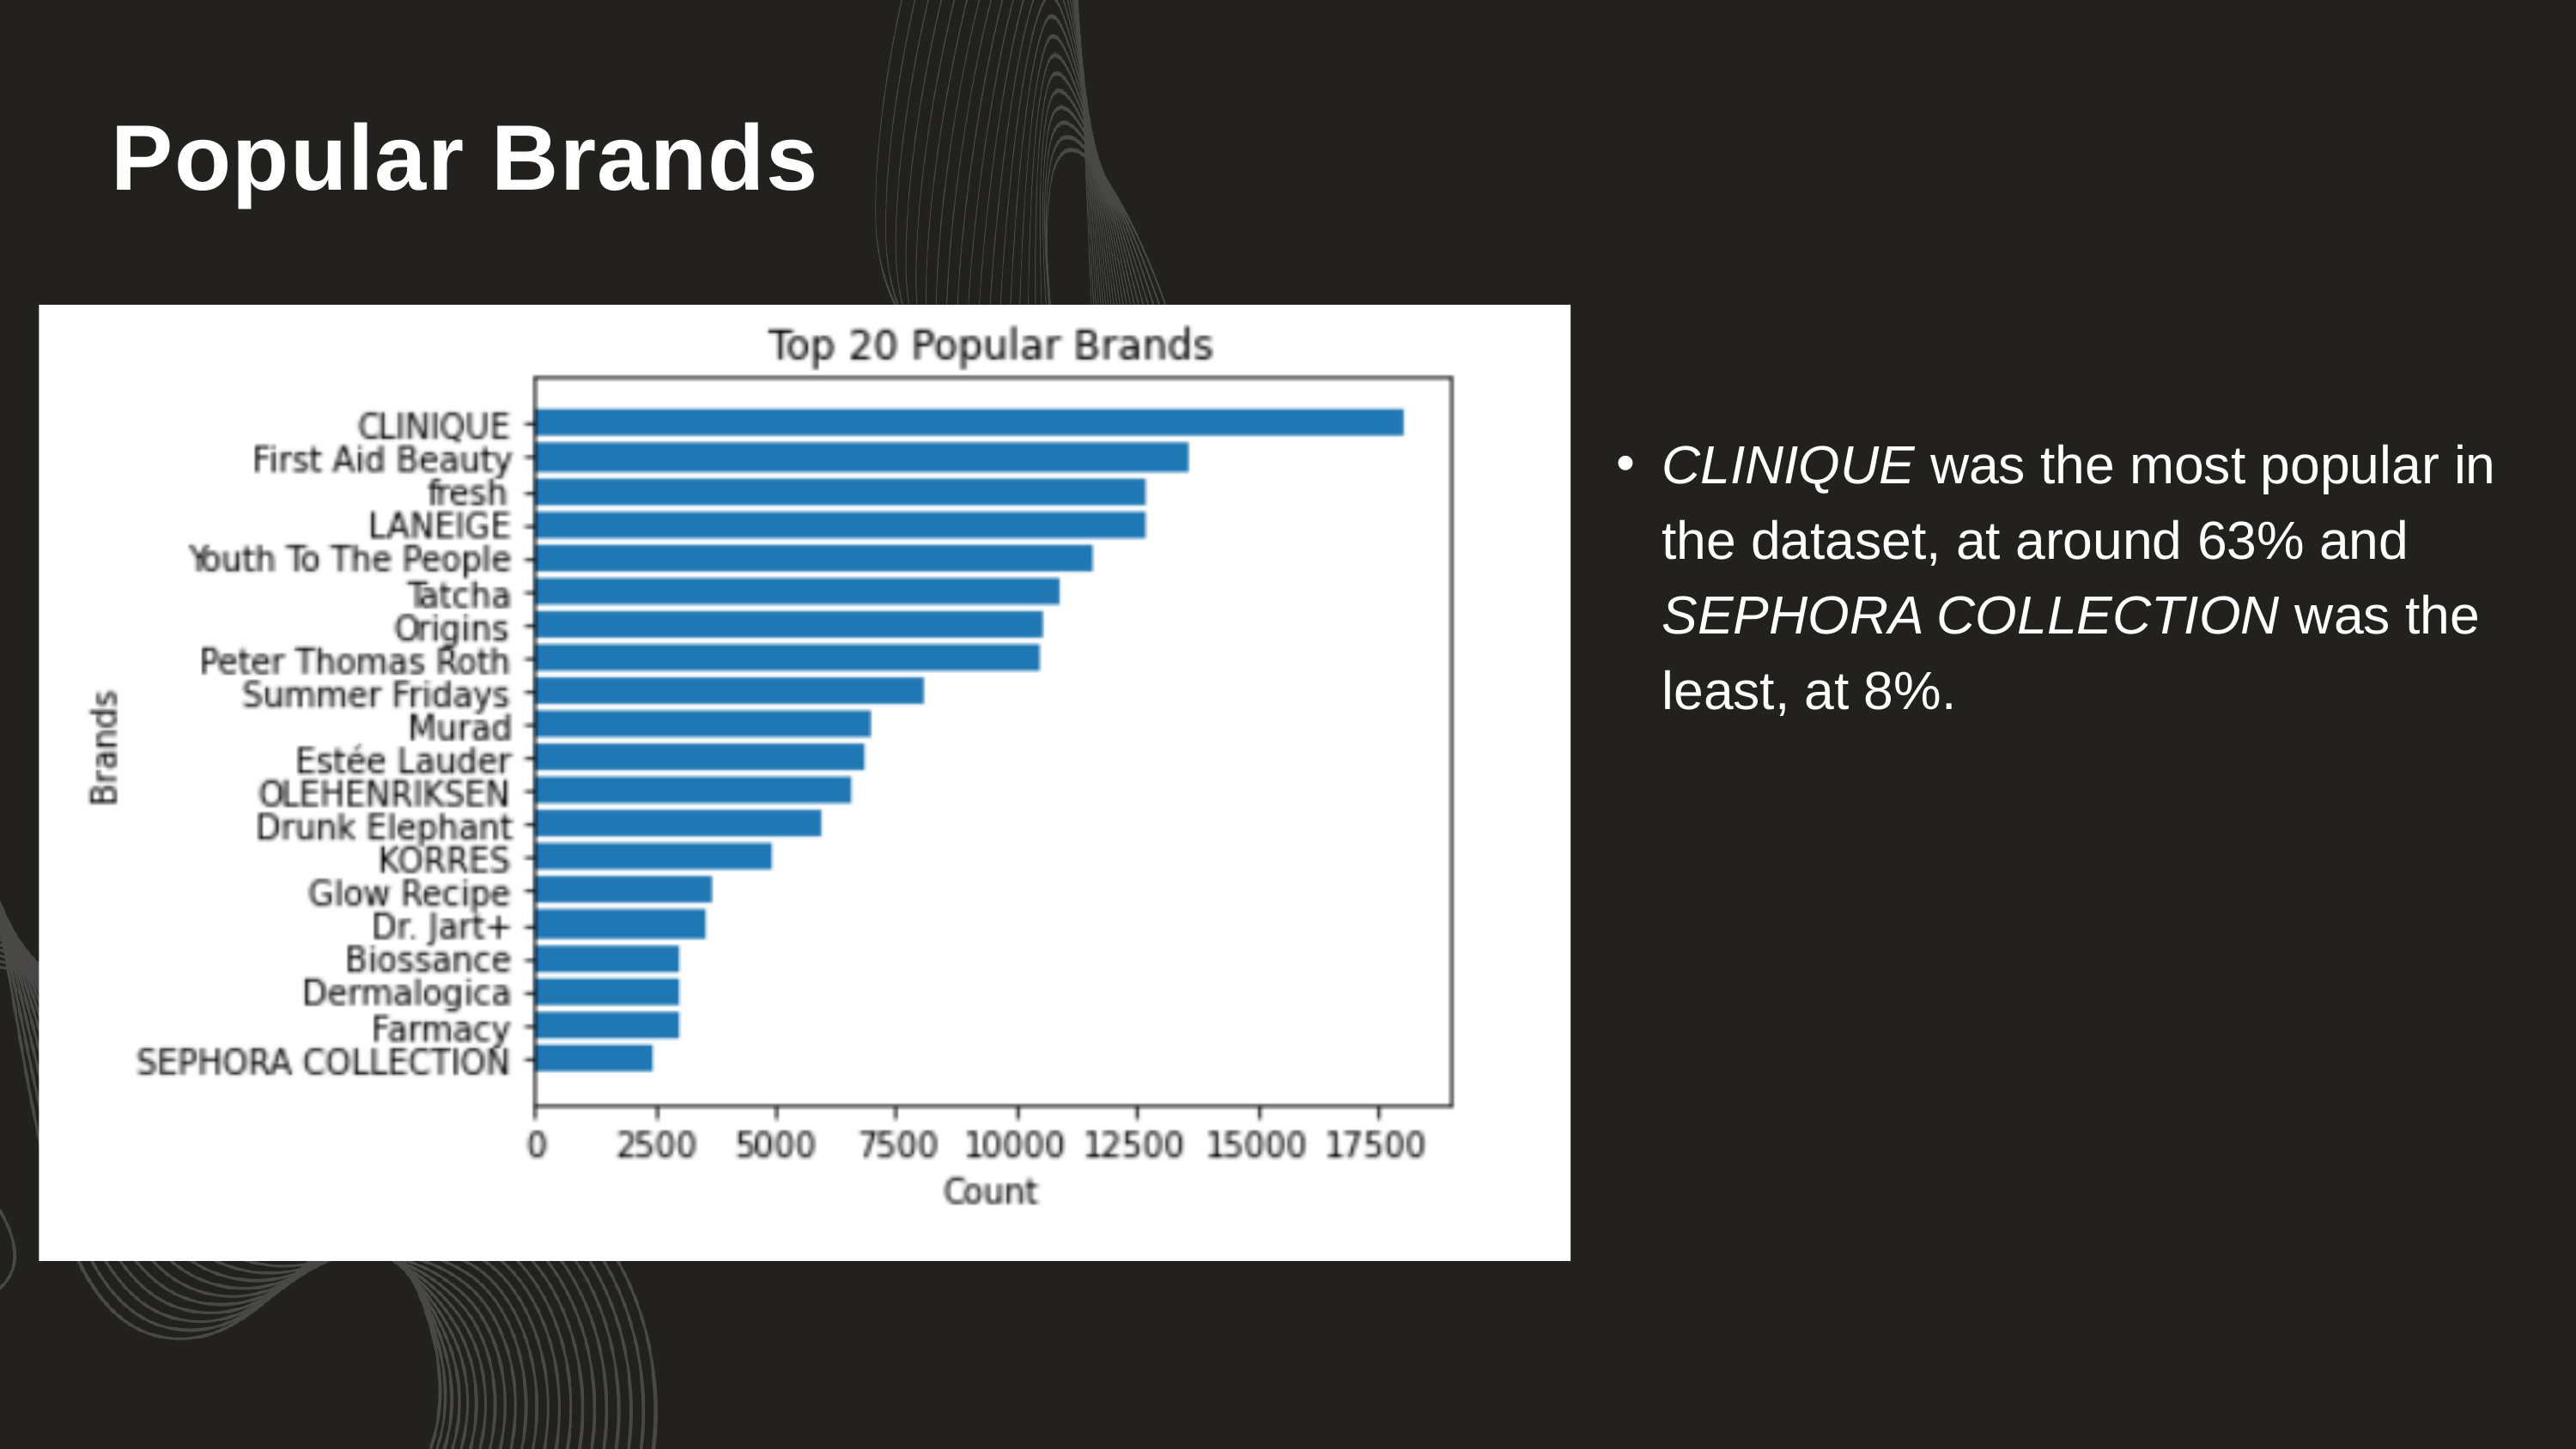

Popular Brands

CLINIQUE was the most popular in the dataset, at around 63% and SEPHORA COLLECTION was the least, at 8%.